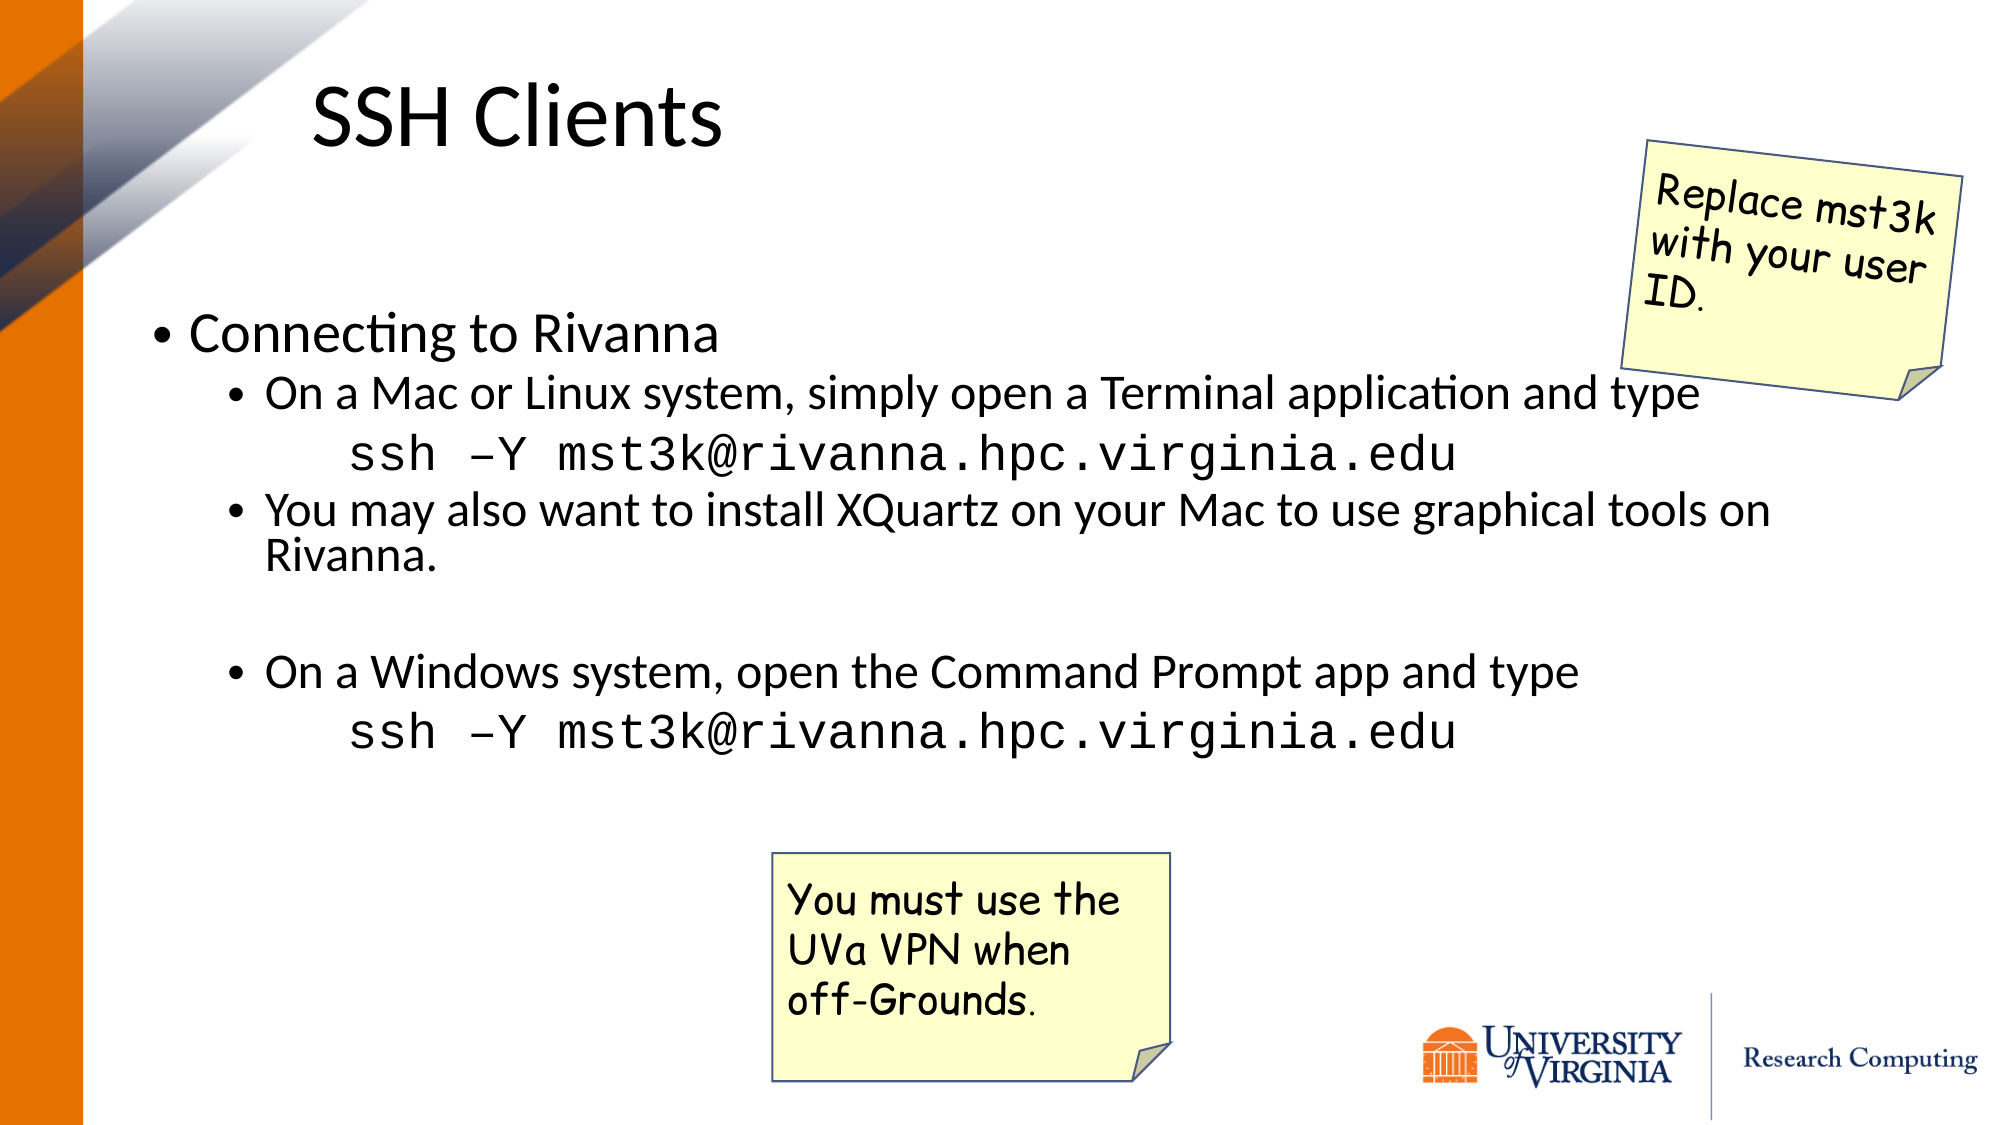

# SSH Clients

Replace mst3k with your user ID.

Connecting to Rivanna
On a Mac or Linux system, simply open a Terminal application and type
	ssh –Y mst3k@rivanna.hpc.virginia.edu
You may also want to install XQuartz on your Mac to use graphical tools on Rivanna.

On a Windows system, open the Command Prompt app and type
	ssh –Y mst3k@rivanna.hpc.virginia.edu

You must use the UVa VPN when off-Grounds.